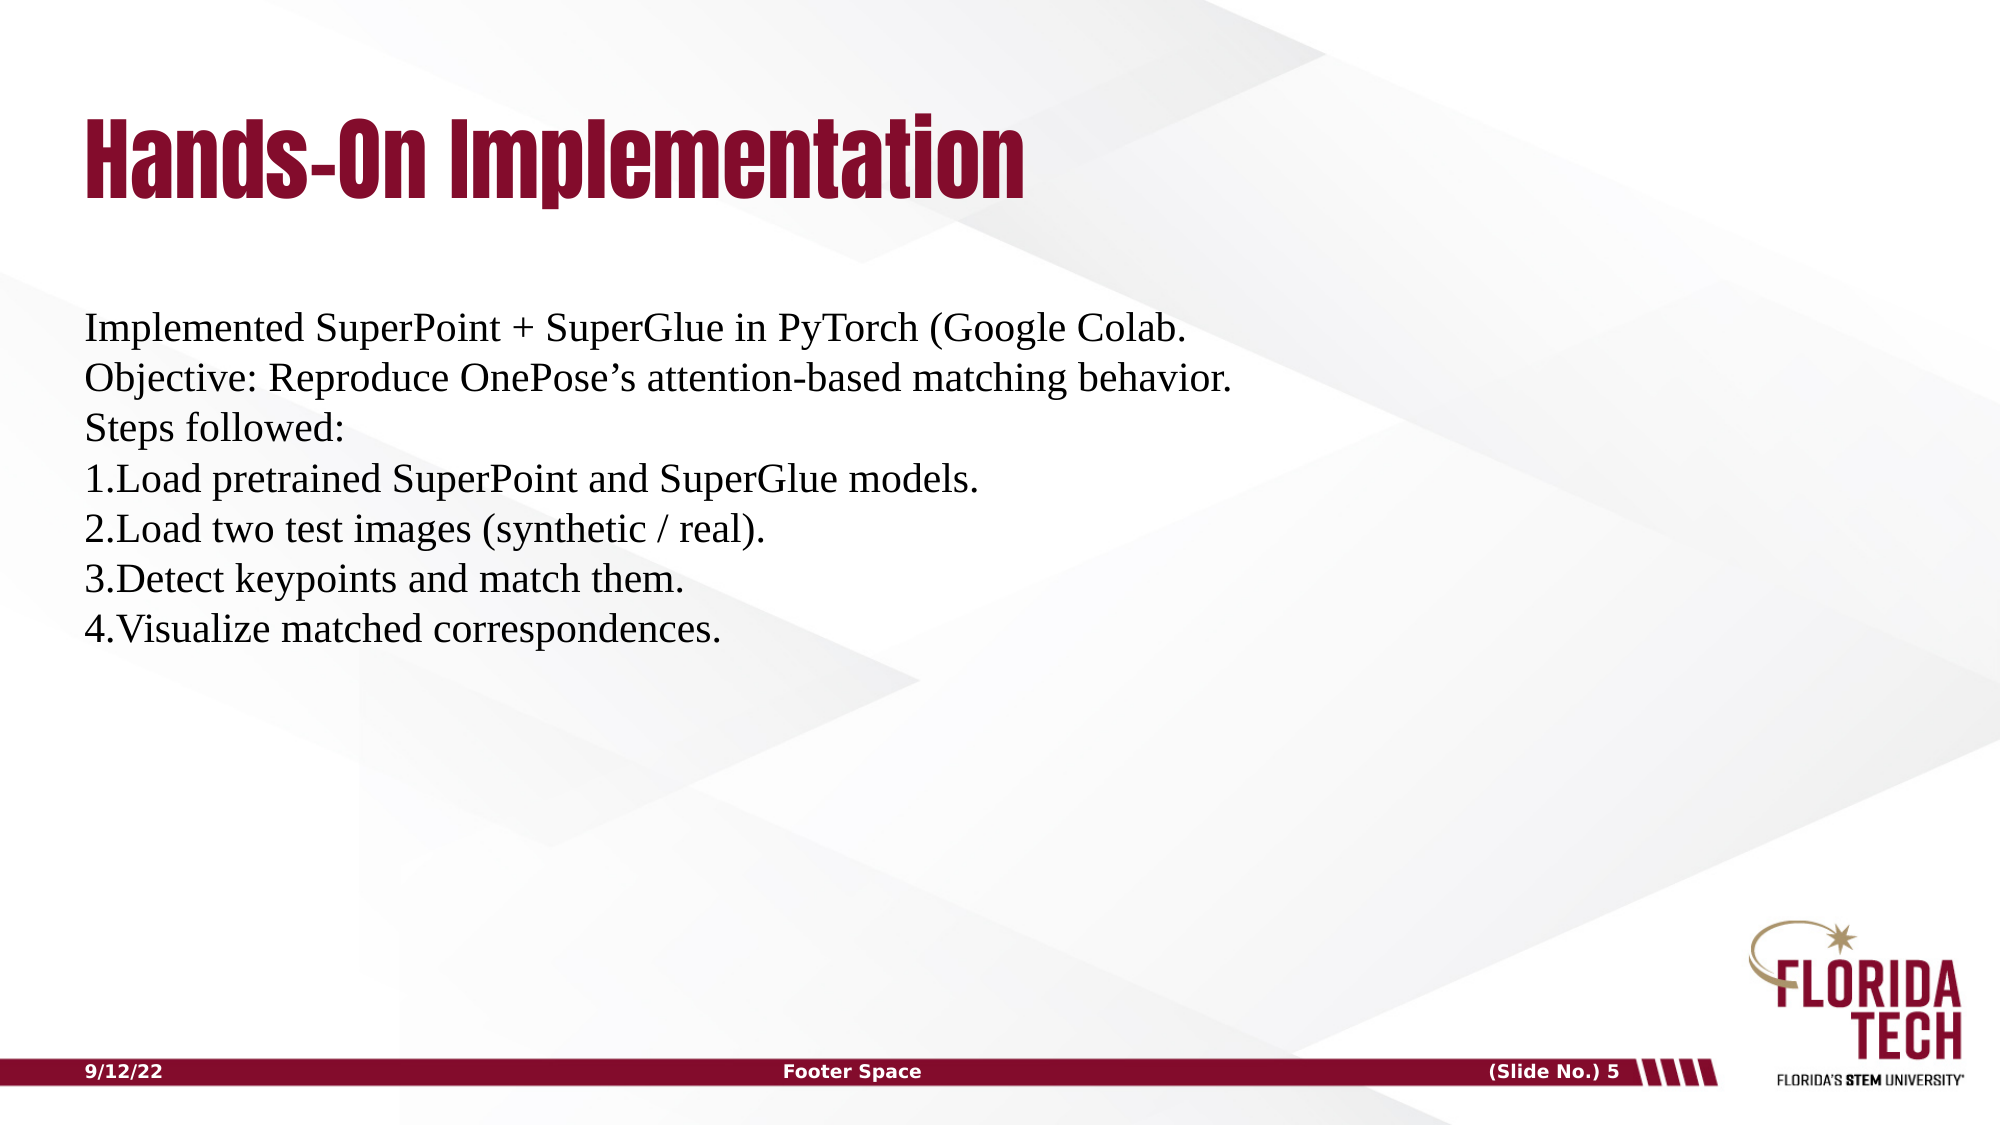

# Hands-On Implementation
Implemented SuperPoint + SuperGlue in PyTorch (Google Colab.
Objective: Reproduce OnePose’s attention-based matching behavior.
Steps followed:
Load pretrained SuperPoint and SuperGlue models.
Load two test images (synthetic / real).
Detect keypoints and match them.
Visualize matched correspondences.

9/12/22
Footer Space
(Slide No.) 5